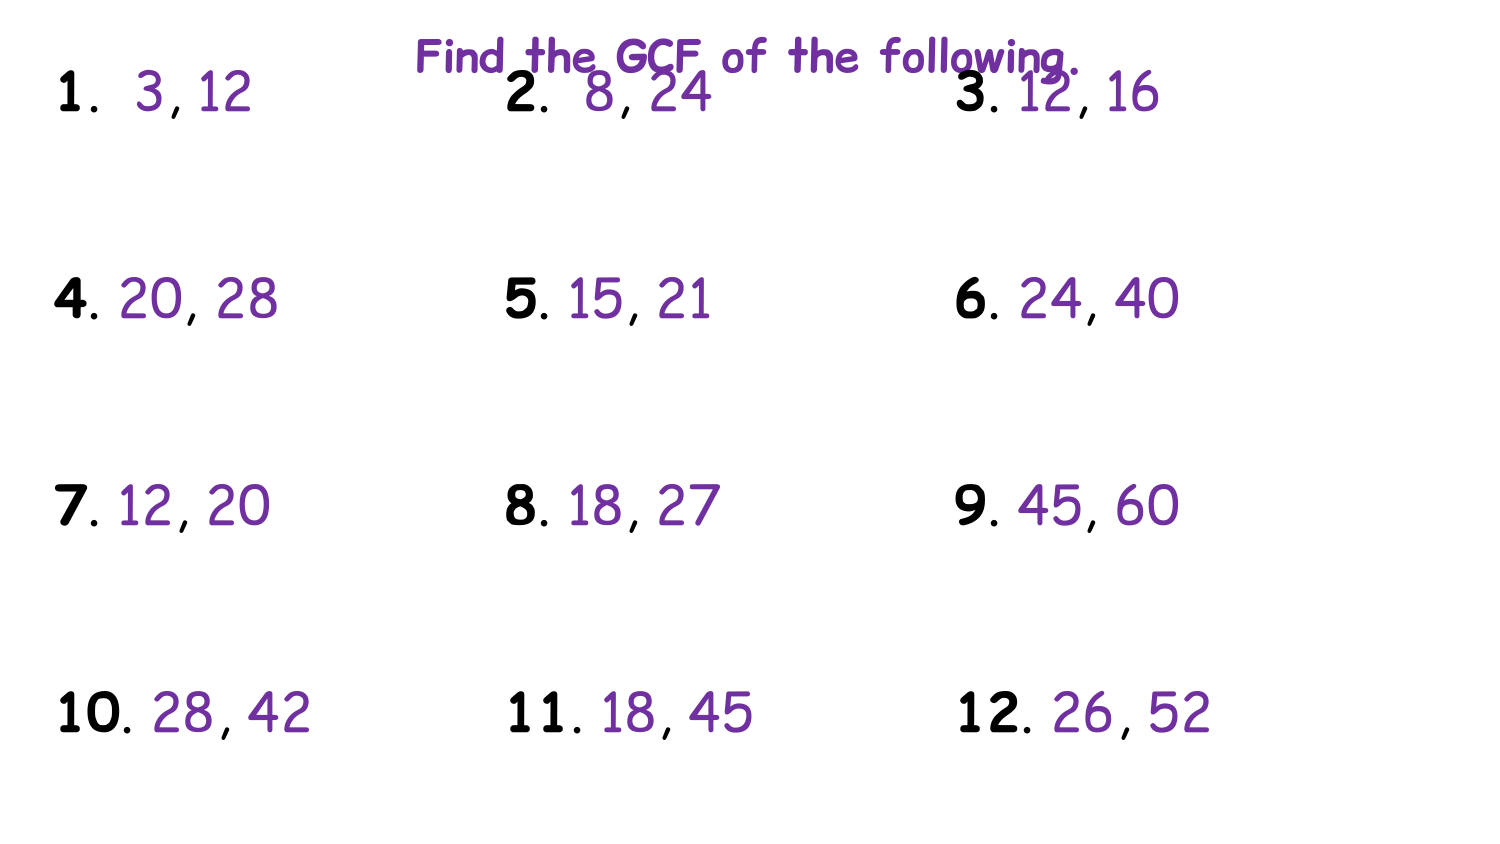

# Find the GCF of the following.
1.  3, 12		2.  8, 24		3. 12, 16

4. 20, 28		5. 15, 21		6. 24, 40

7. 12, 20		8. 18, 27		9. 45, 60

10. 28, 42		11. 18, 45		12. 26, 52

13. 42, 56		14. 20, 36		15. 18, 72